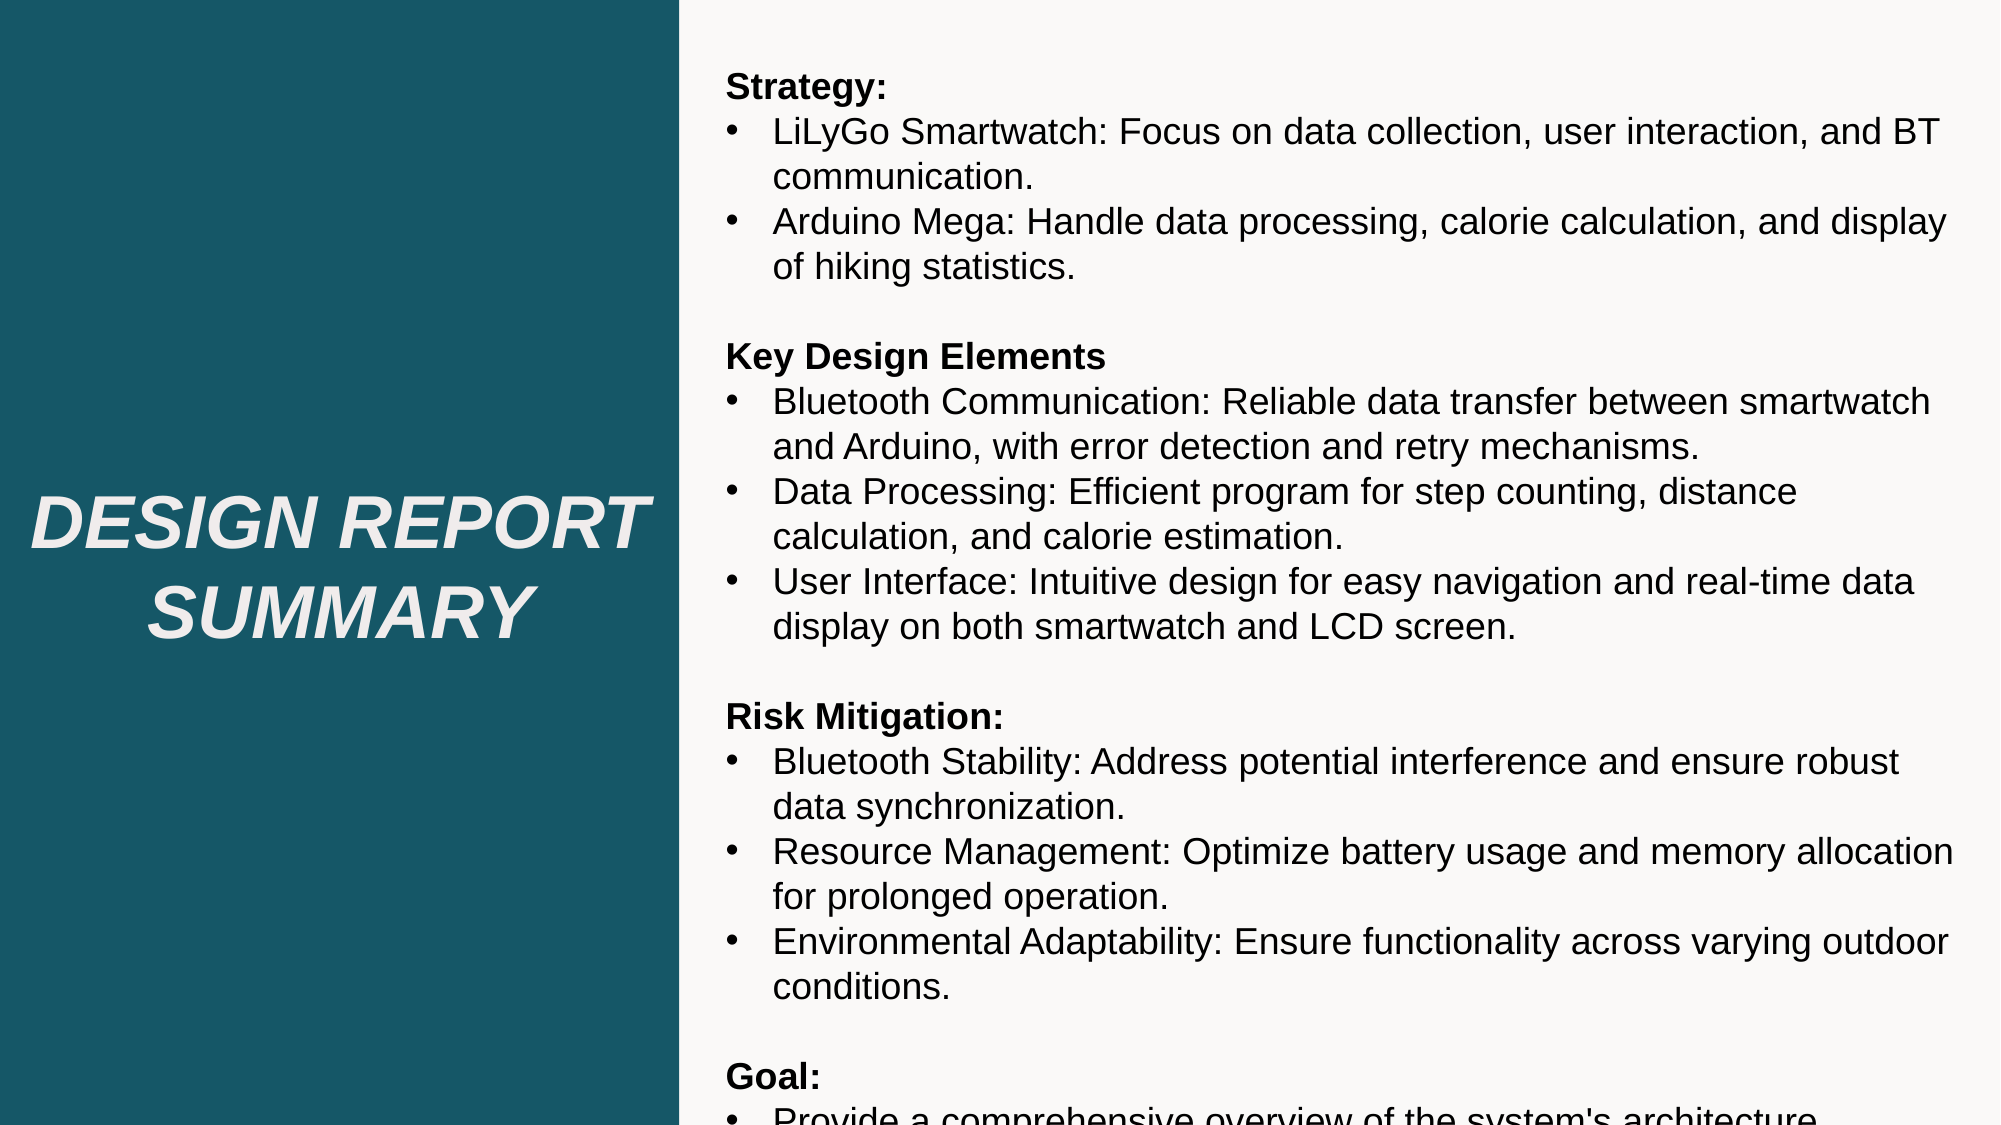

Strategy:
LiLyGo Smartwatch: Focus on data collection, user interaction, and BT communication.
Arduino Mega: Handle data processing, calorie calculation, and display of hiking statistics.

Key Design Elements
Bluetooth Communication: Reliable data transfer between smartwatch and Arduino, with error detection and retry mechanisms.
Data Processing: Efficient program for step counting, distance calculation, and calorie estimation.
User Interface: Intuitive design for easy navigation and real-time data display on both smartwatch and LCD screen.

Risk Mitigation:
Bluetooth Stability: Address potential interference and ensure robust data synchronization.
Resource Management: Optimize battery usage and memory allocation for prolonged operation.
Environmental Adaptability: Ensure functionality across varying outdoor conditions.

Goal:
Provide a comprehensive overview of the system's architecture, detailing how the software and hardware components are designed to meet the project's requirements.

Design Report Summary